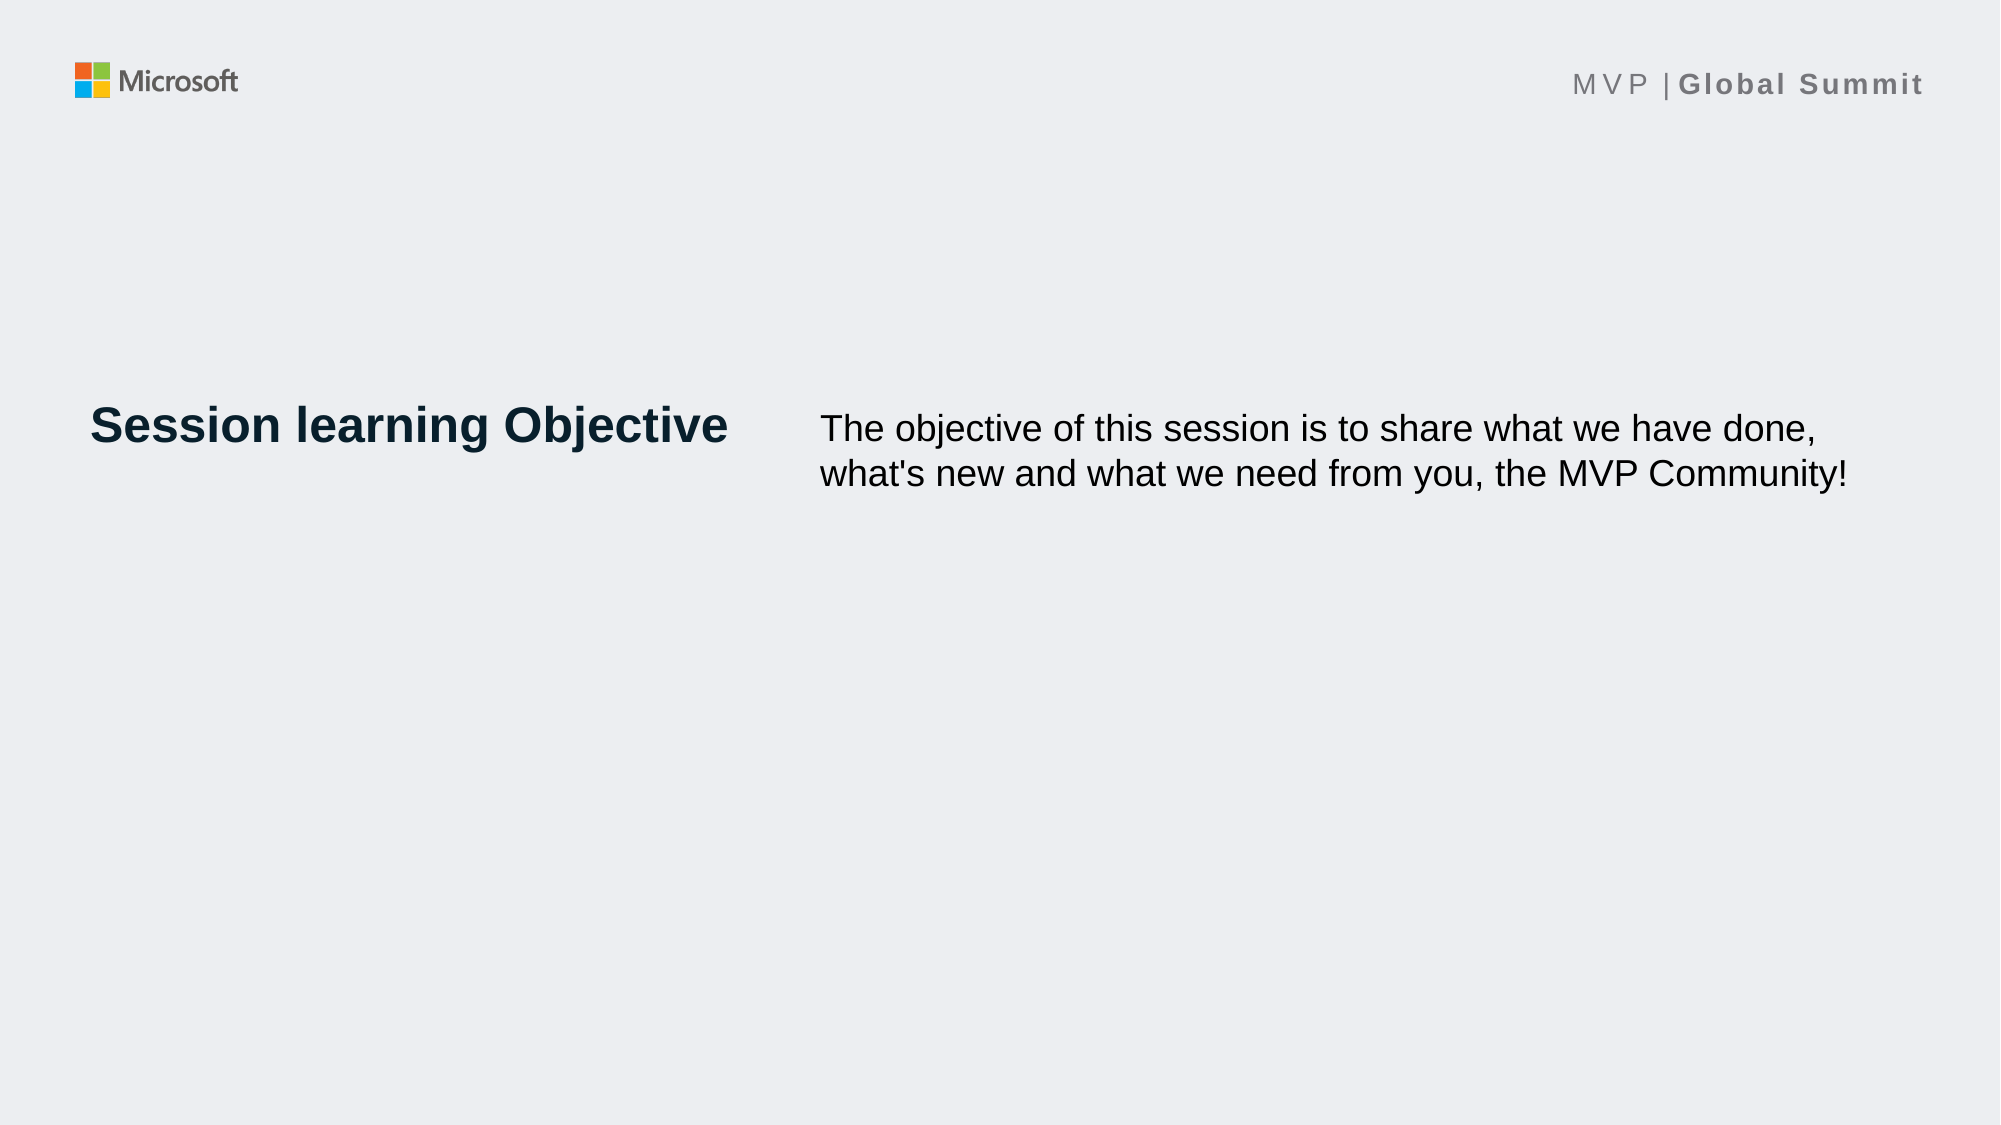

Session learning Objective
The objective of this session is to share what we have done, what's new and what we need from you, the MVP Community!